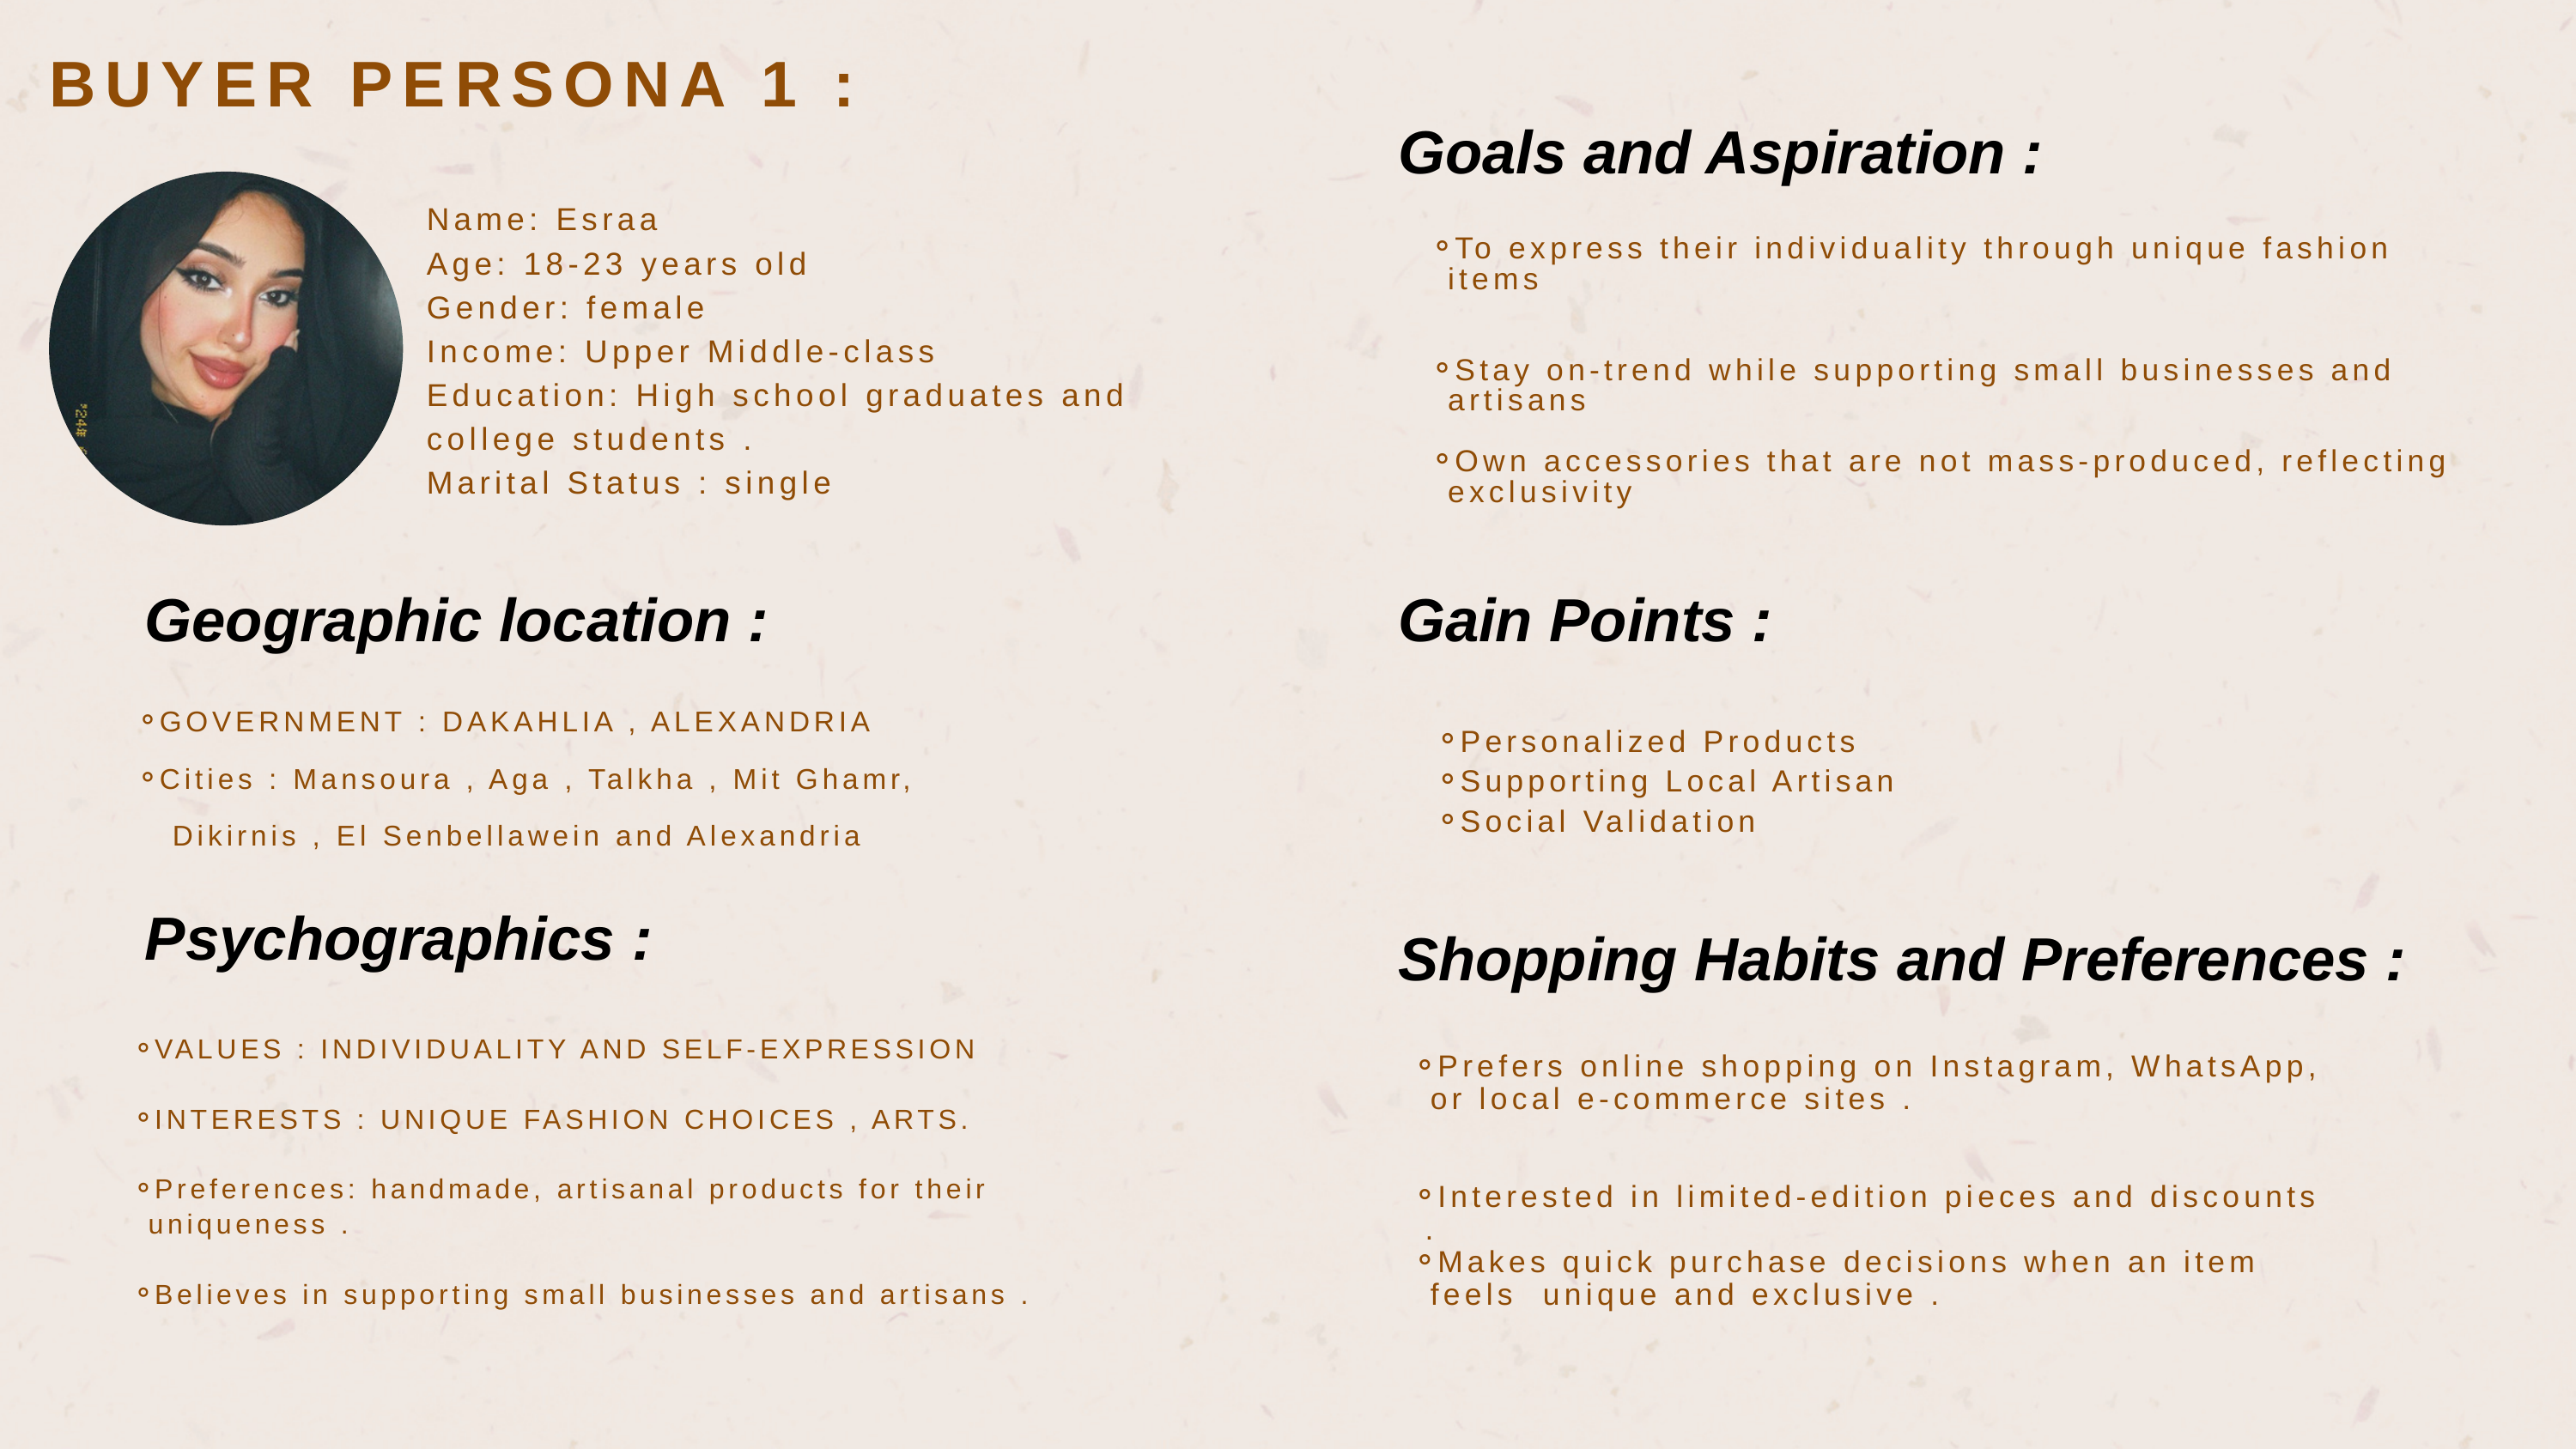

BUYER PERSONA 1 :
Goals and Aspiration :

Name: Esraa
Age: 18-23 years old
Gender: female
Income: Upper Middle-class
Education: High school graduates and college students .
Marital Status : single
To express their individuality through unique fashion items

Stay on-trend while supporting small businesses and artisans

Own accessories that are not mass-produced, reflecting exclusivity
Geographic location :
Gain Points :
GOVERNMENT : DAKAHLIA , ALEXANDRIA

Cities : Mansoura , Aga , Talkha , Mit Ghamr,

   Dikirnis , El Senbellawein and Alexandria
Personalized Products
Supporting Local Artisan
Social Validation
Psychographics :
Shopping Habits and Preferences :
VALUES : INDIVIDUALITY AND SELF-EXPRESSION

INTERESTS : UNIQUE FASHION CHOICES , ARTS.

Preferences: handmade, artisanal products for their uniqueness .

Believes in supporting small businesses and artisans .

Prefers online shopping on Instagram, WhatsApp, or local e-commerce sites .

Interested in limited-edition pieces and discounts
 .
Makes quick purchase decisions when an item feels  unique and exclusive .